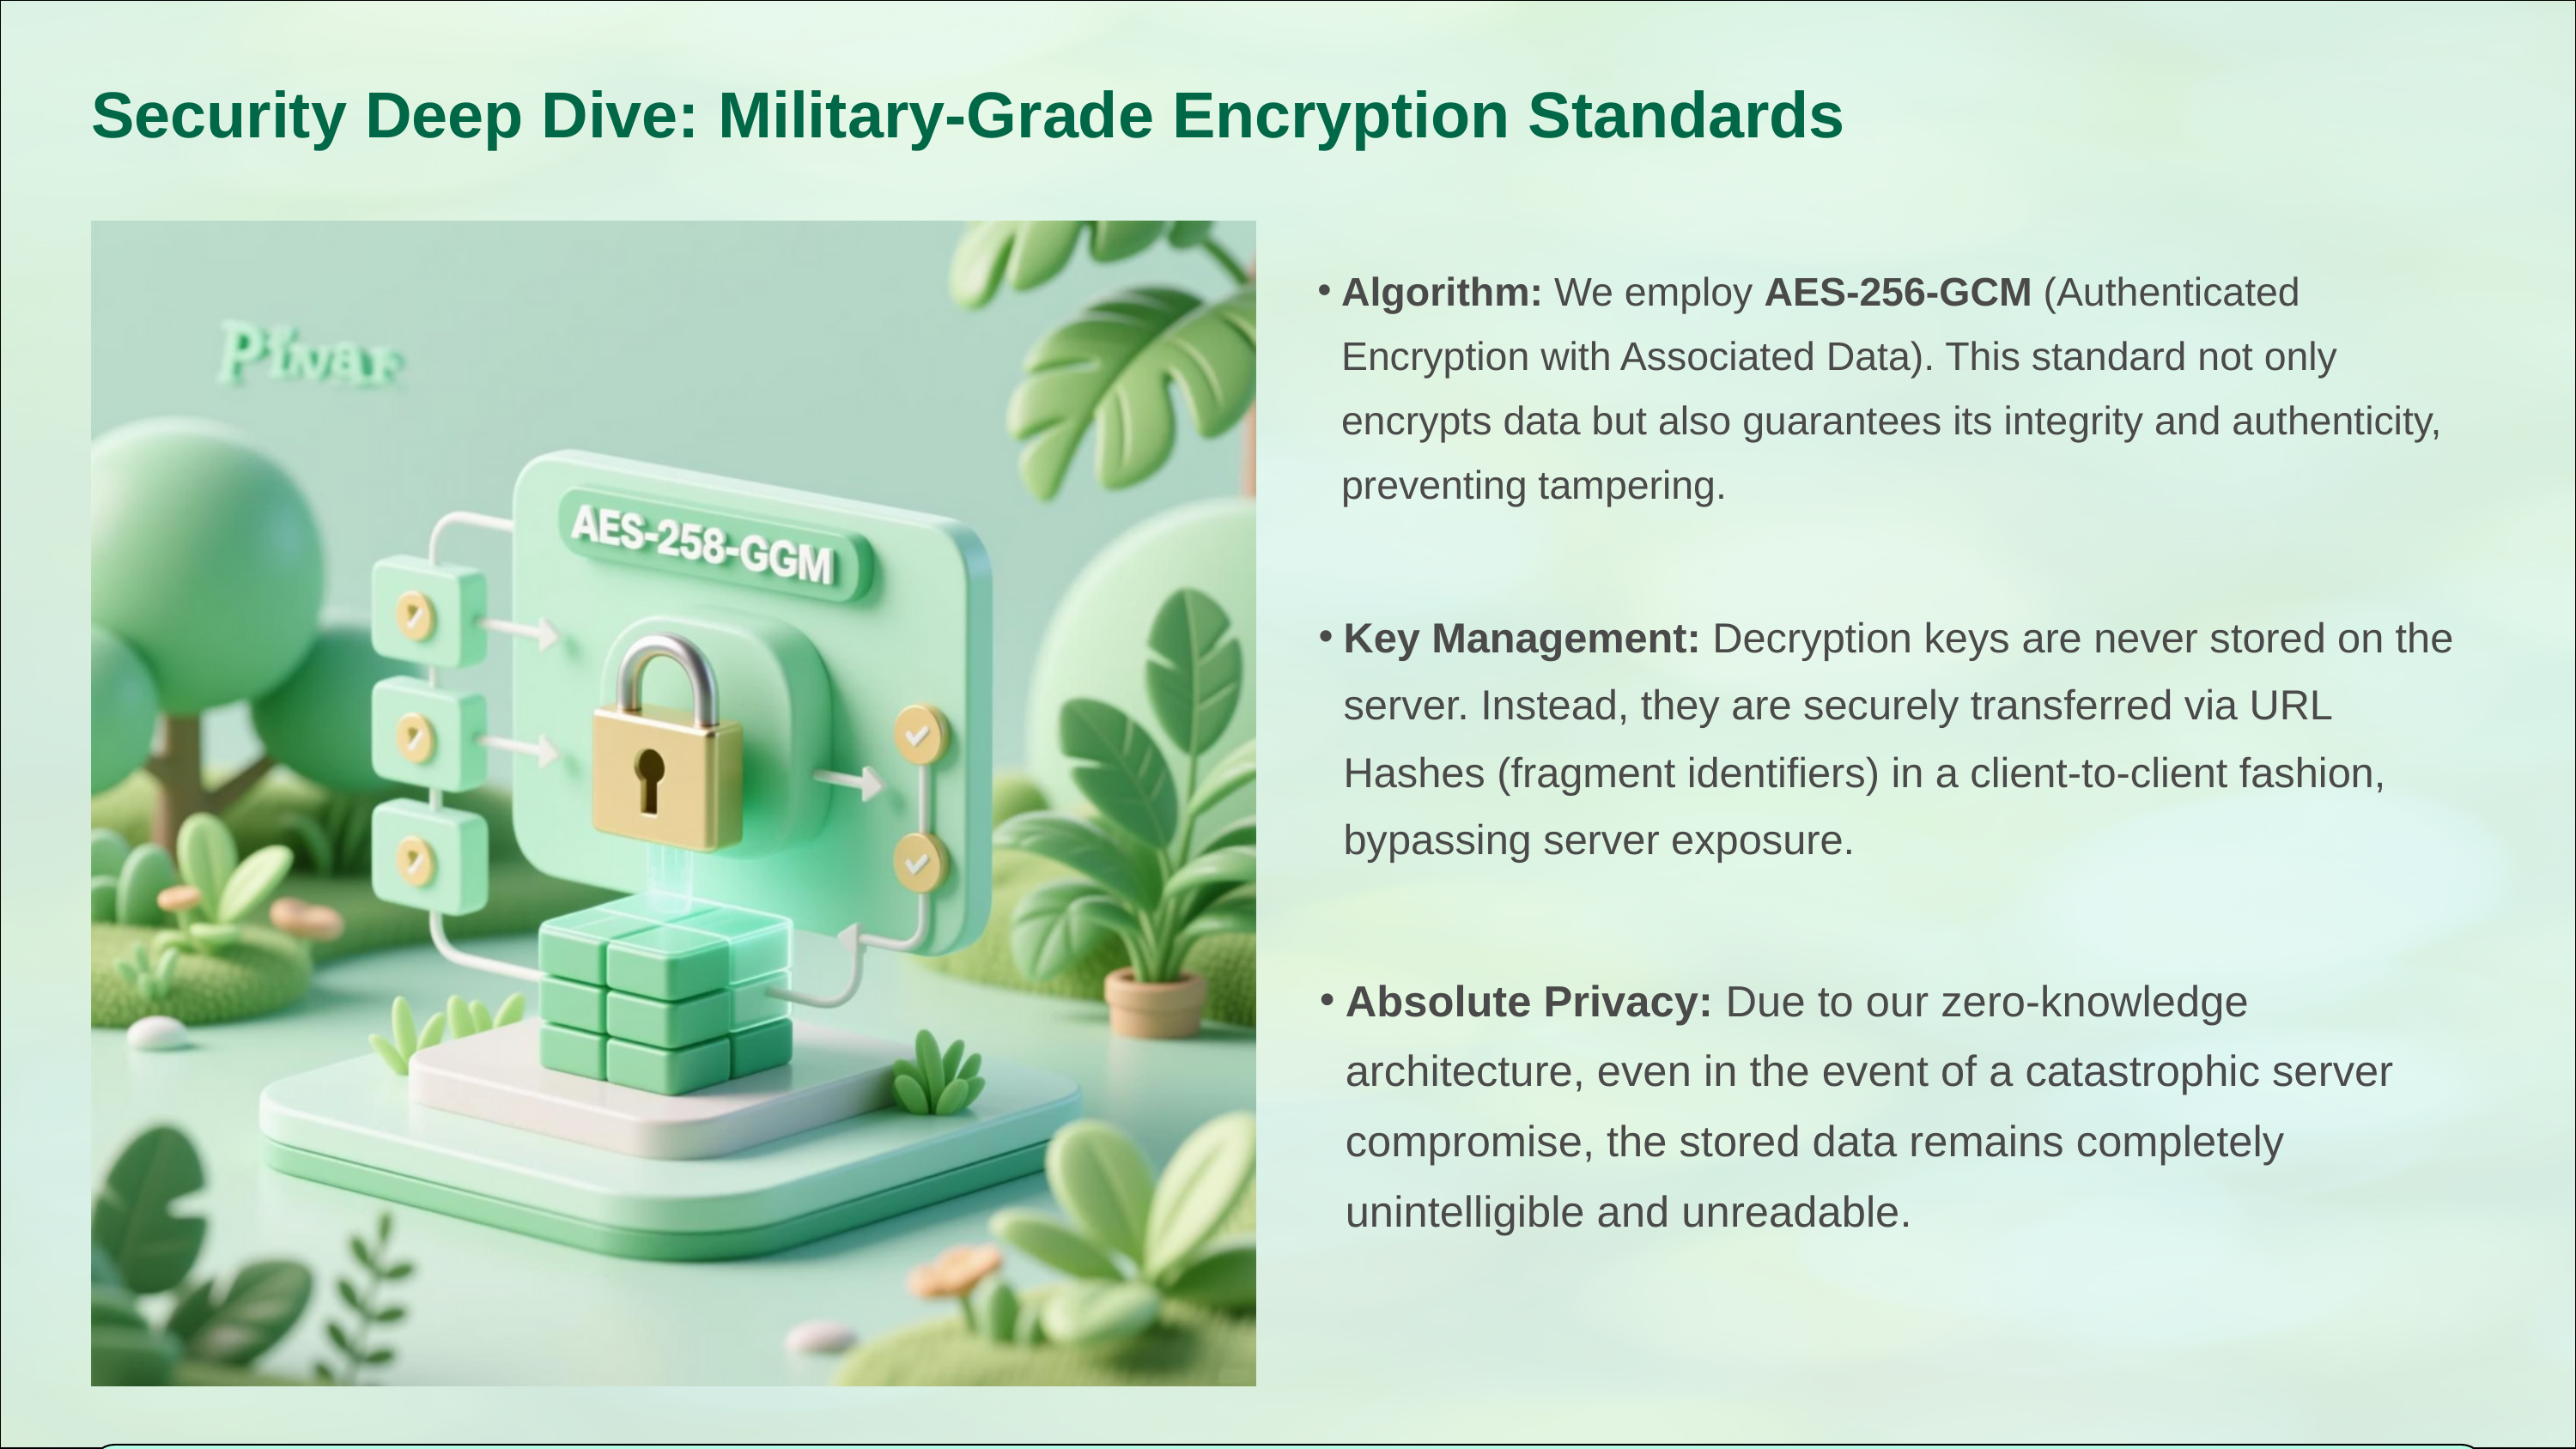

Security Deep Dive: Military-Grade Encryption Standards

Algorithm: We employ AES-256-GCM (Authenticated Encryption with Associated Data). This standard not only encrypts data but also guarantees its integrity and authenticity, preventing tampering.
Key Management: Decryption keys are never stored on the server. Instead, they are securely transferred via URL Hashes (fragment identifiers) in a client-to-client fashion, bypassing server exposure.
Absolute Privacy: Due to our zero-knowledge architecture, even in the event of a catastrophic server compromise, the stored data remains completely unintelligible and unreadable.

Our robust security measures ensure your data remains confidential and protected against even the most sophisticated threats.